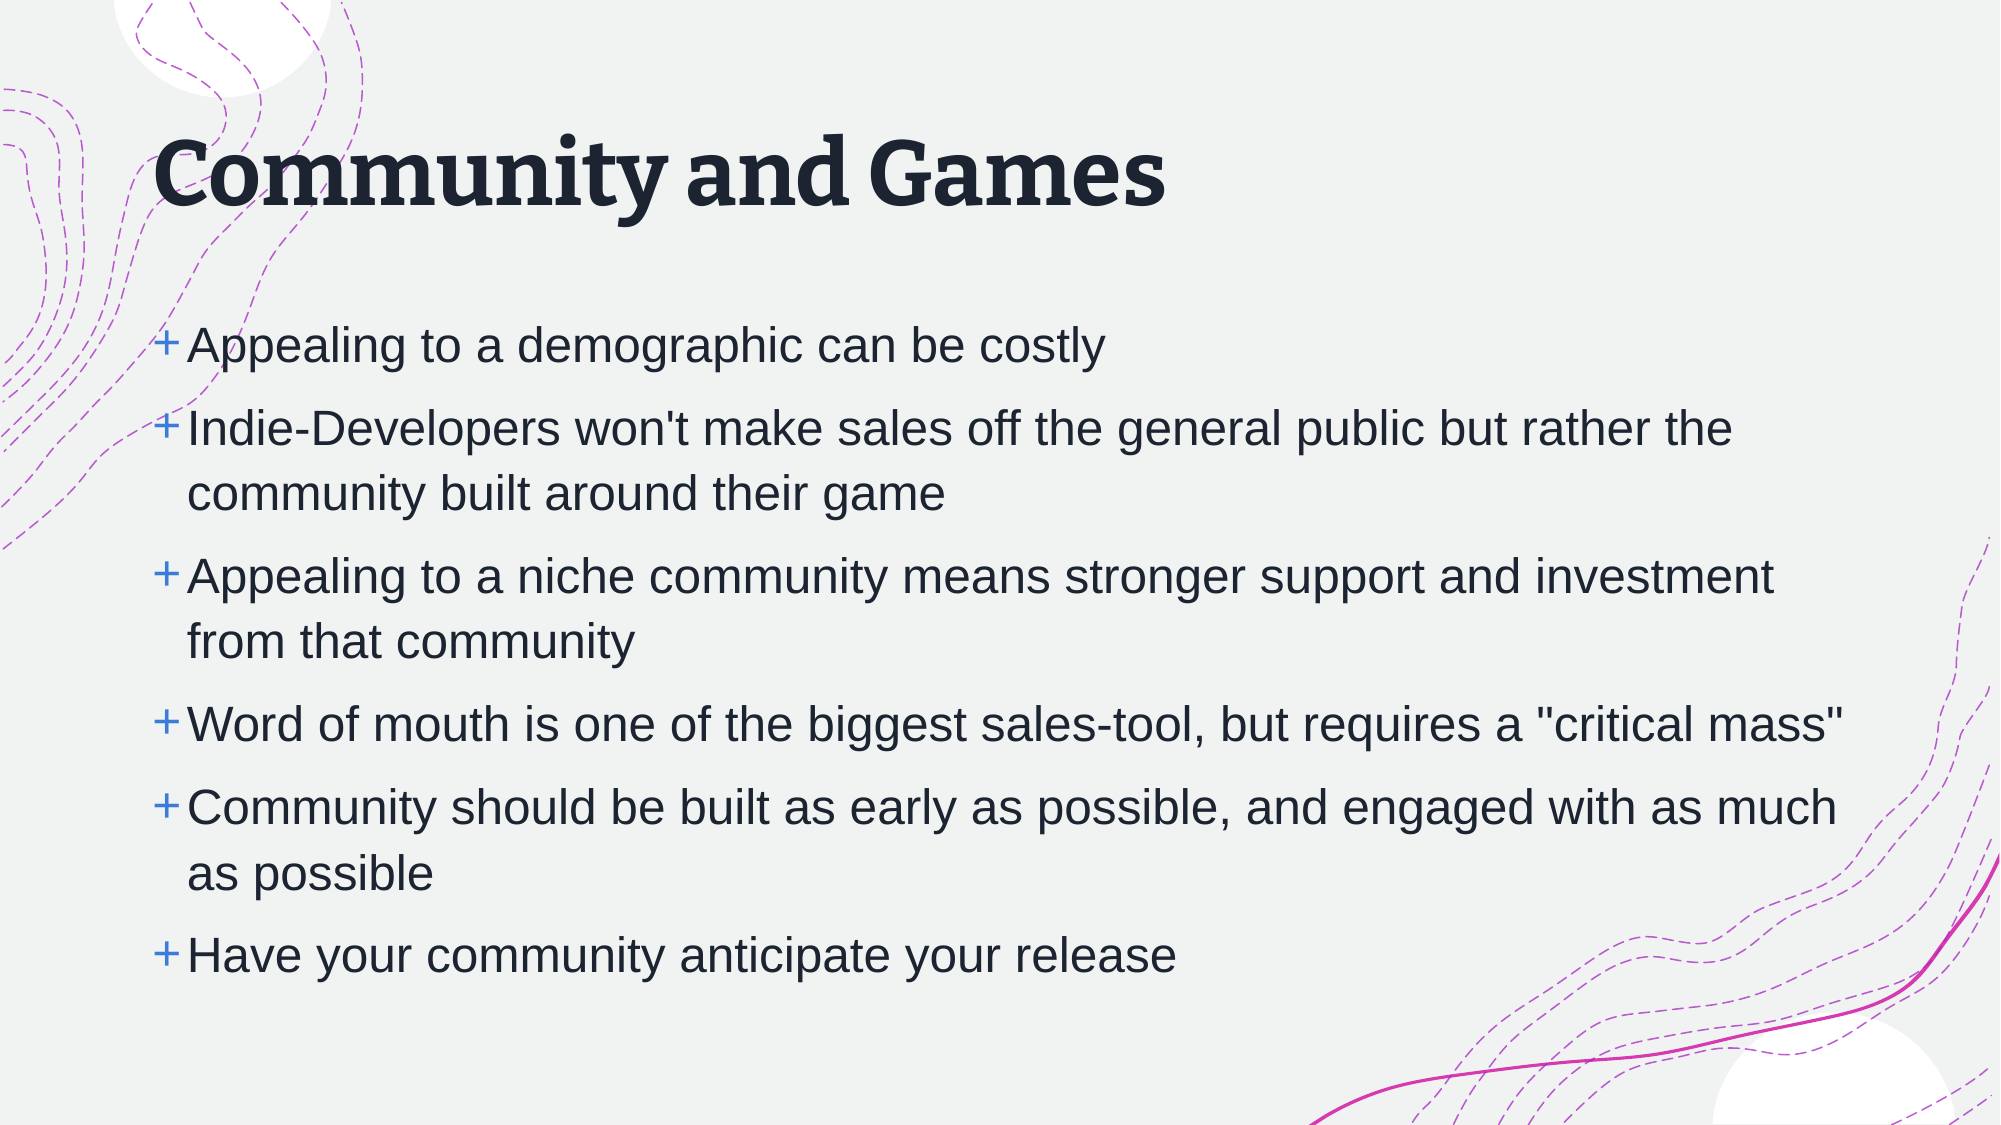

# Community and Games
Appealing to a demographic can be costly
Indie-Developers won't make sales off the general public but rather the community built around their game
Appealing to a niche community means stronger support and investment from that community
Word of mouth is one of the biggest sales-tool, but requires a "critical mass"
Community should be built as early as possible, and engaged with as much as possible
Have your community anticipate your release